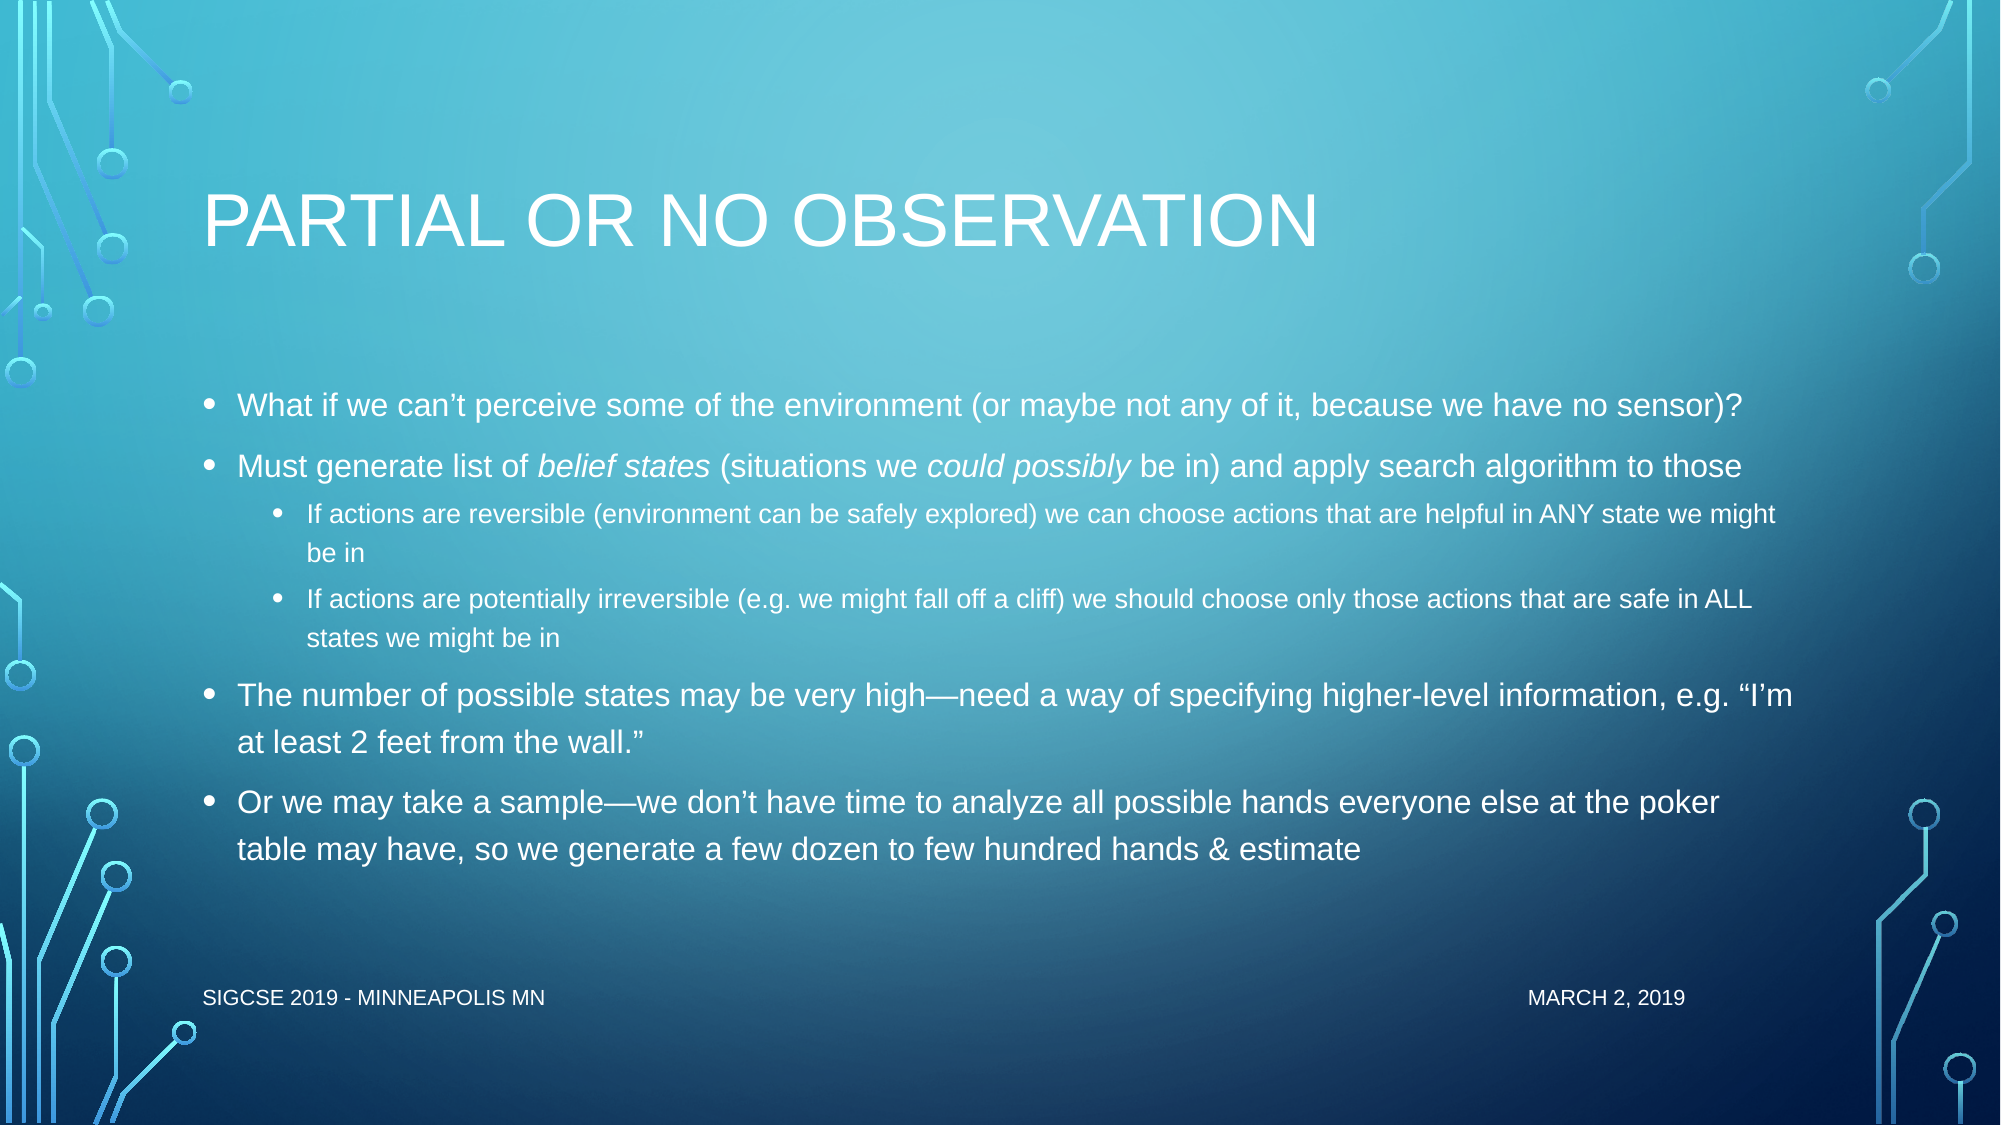

# Partial or no observation
What if we can’t perceive some of the environment (or maybe not any of it, because we have no sensor)?
Must generate list of belief states (situations we could possibly be in) and apply search algorithm to those
If actions are reversible (environment can be safely explored) we can choose actions that are helpful in ANY state we might be in
If actions are potentially irreversible (e.g. we might fall off a cliff) we should choose only those actions that are safe in ALL states we might be in
The number of possible states may be very high—need a way of specifying higher-level information, e.g. “I’m at least 2 feet from the wall.”
Or we may take a sample—we don’t have time to analyze all possible hands everyone else at the poker table may have, so we generate a few dozen to few hundred hands & estimate
SIGCSE 2019 - Minneapolis MN                                                                                                                                                                    March 2, 2019